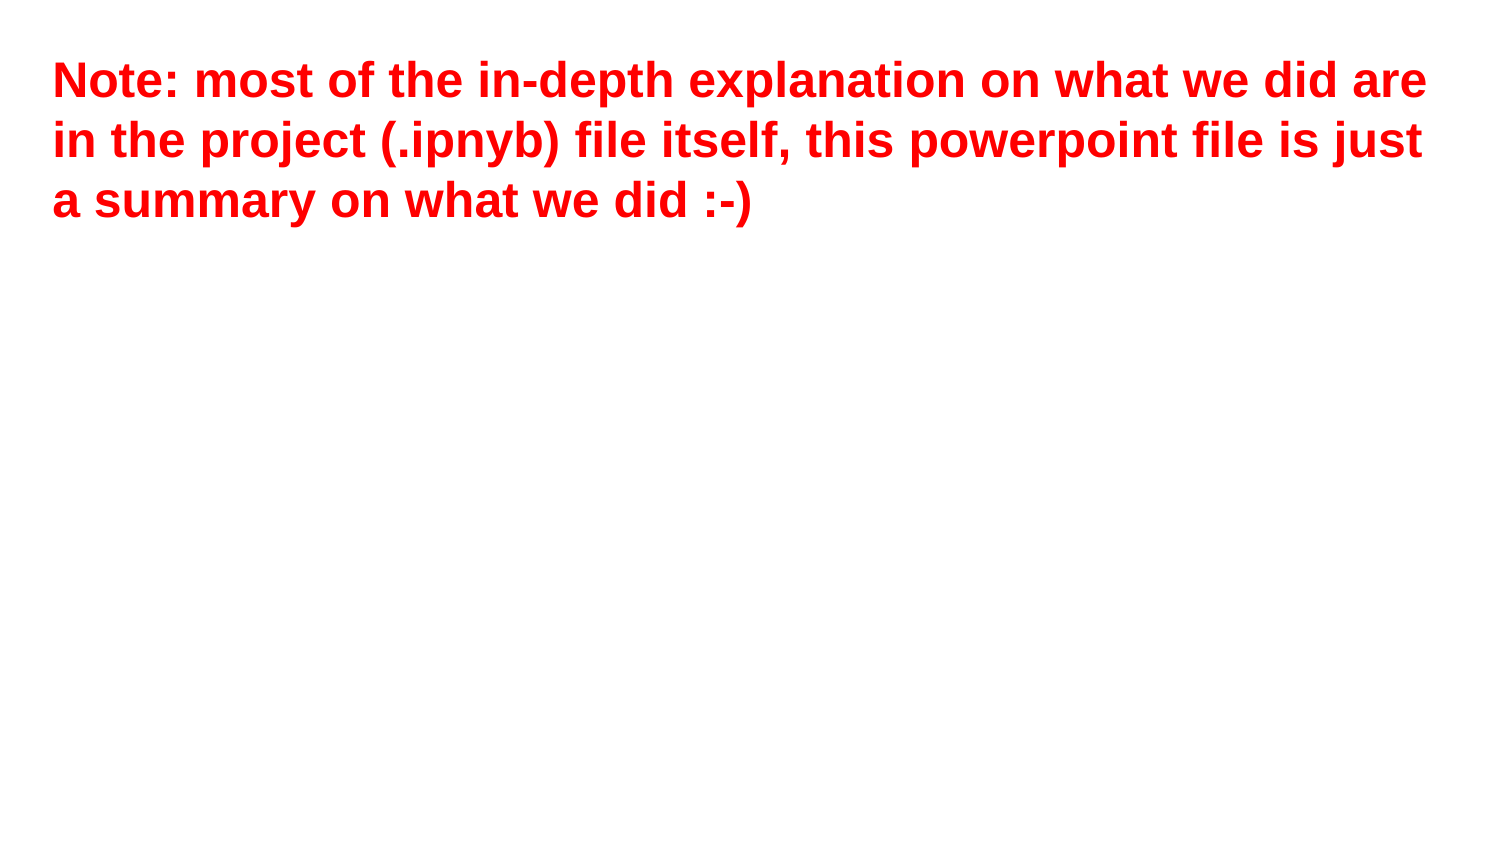

Note: most of the in-depth explanation on what we did are in the project (.ipnyb) file itself, this powerpoint file is just a summary on what we did :-)